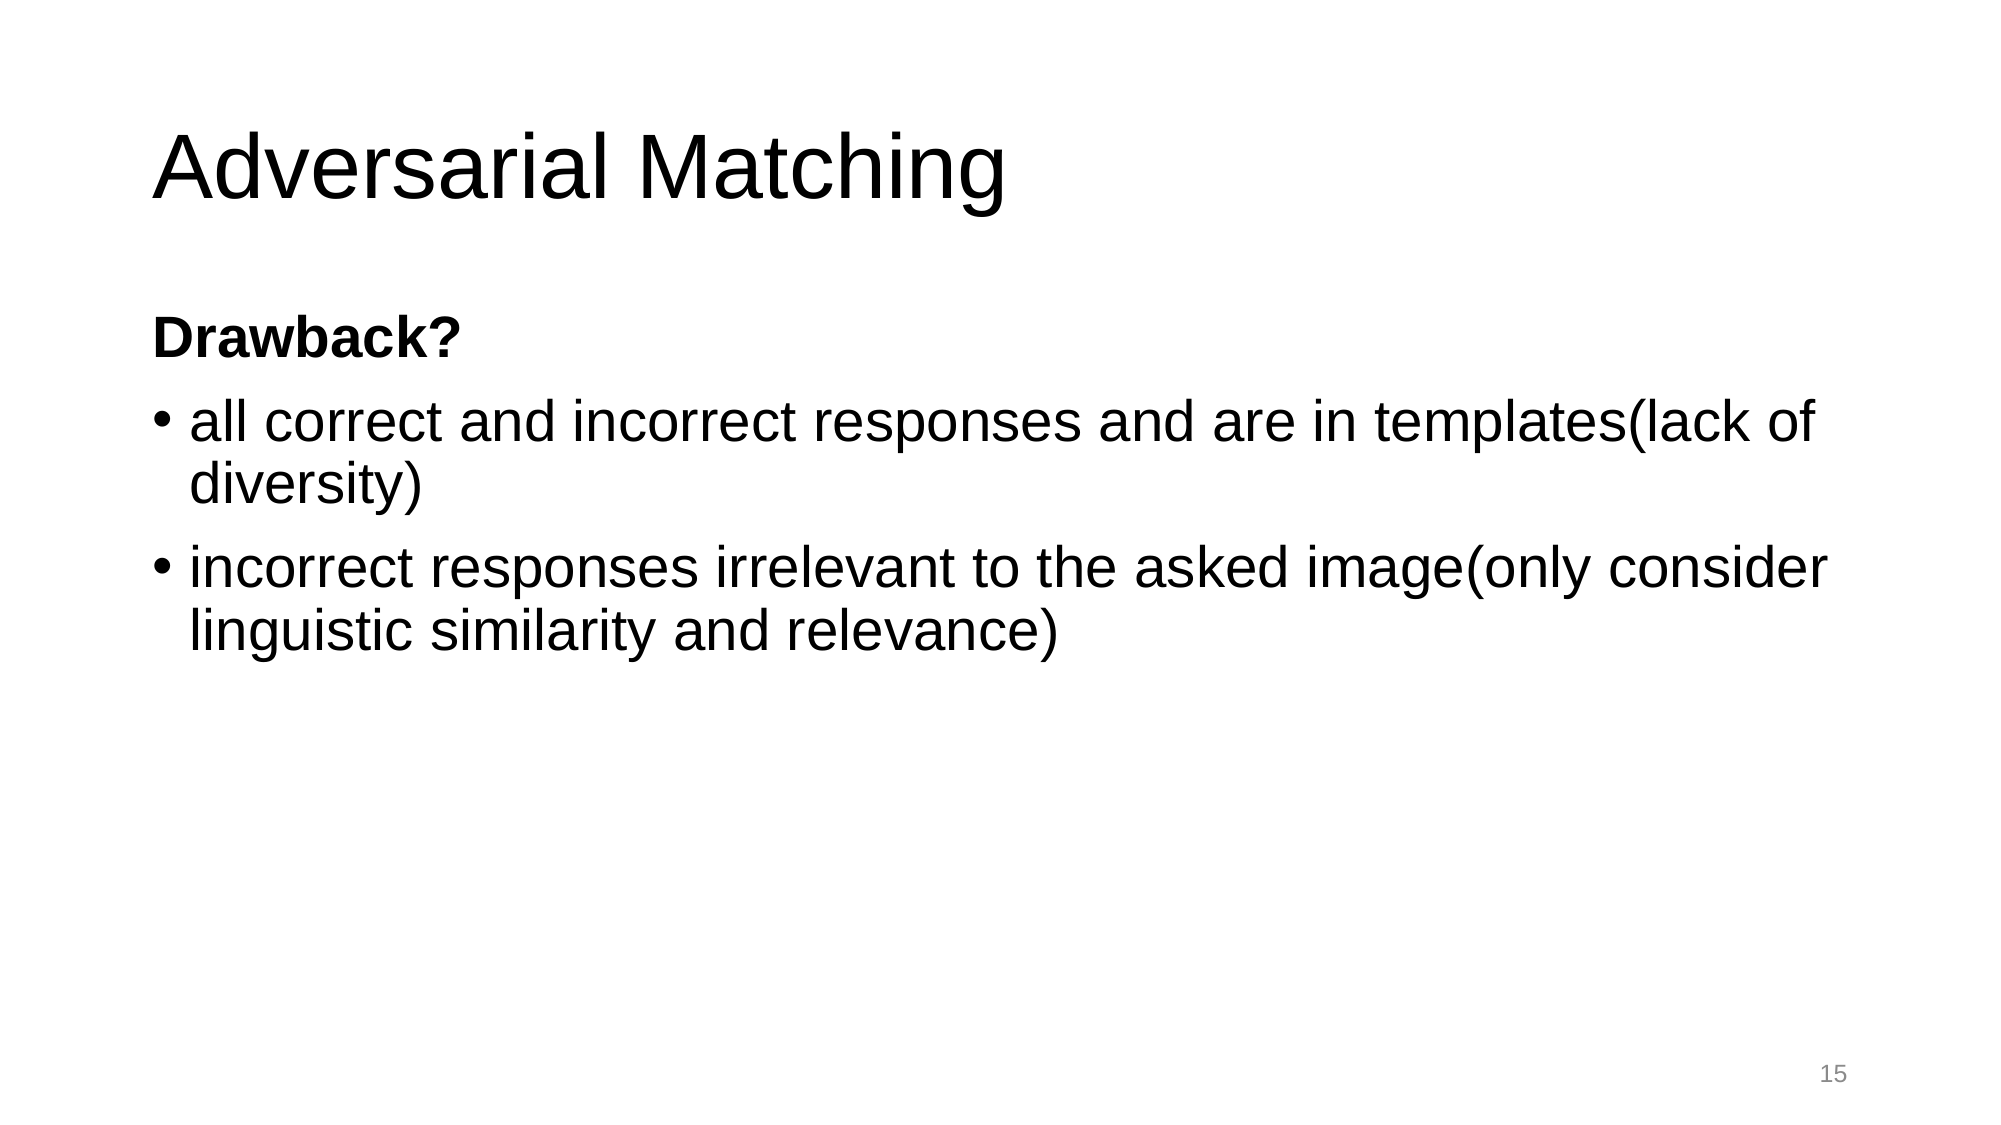

# Adversarial Matching
Drawback?
all correct and incorrect responses and are in templates(lack of diversity)
incorrect responses irrelevant to the asked image(only consider linguistic similarity and relevance)

15